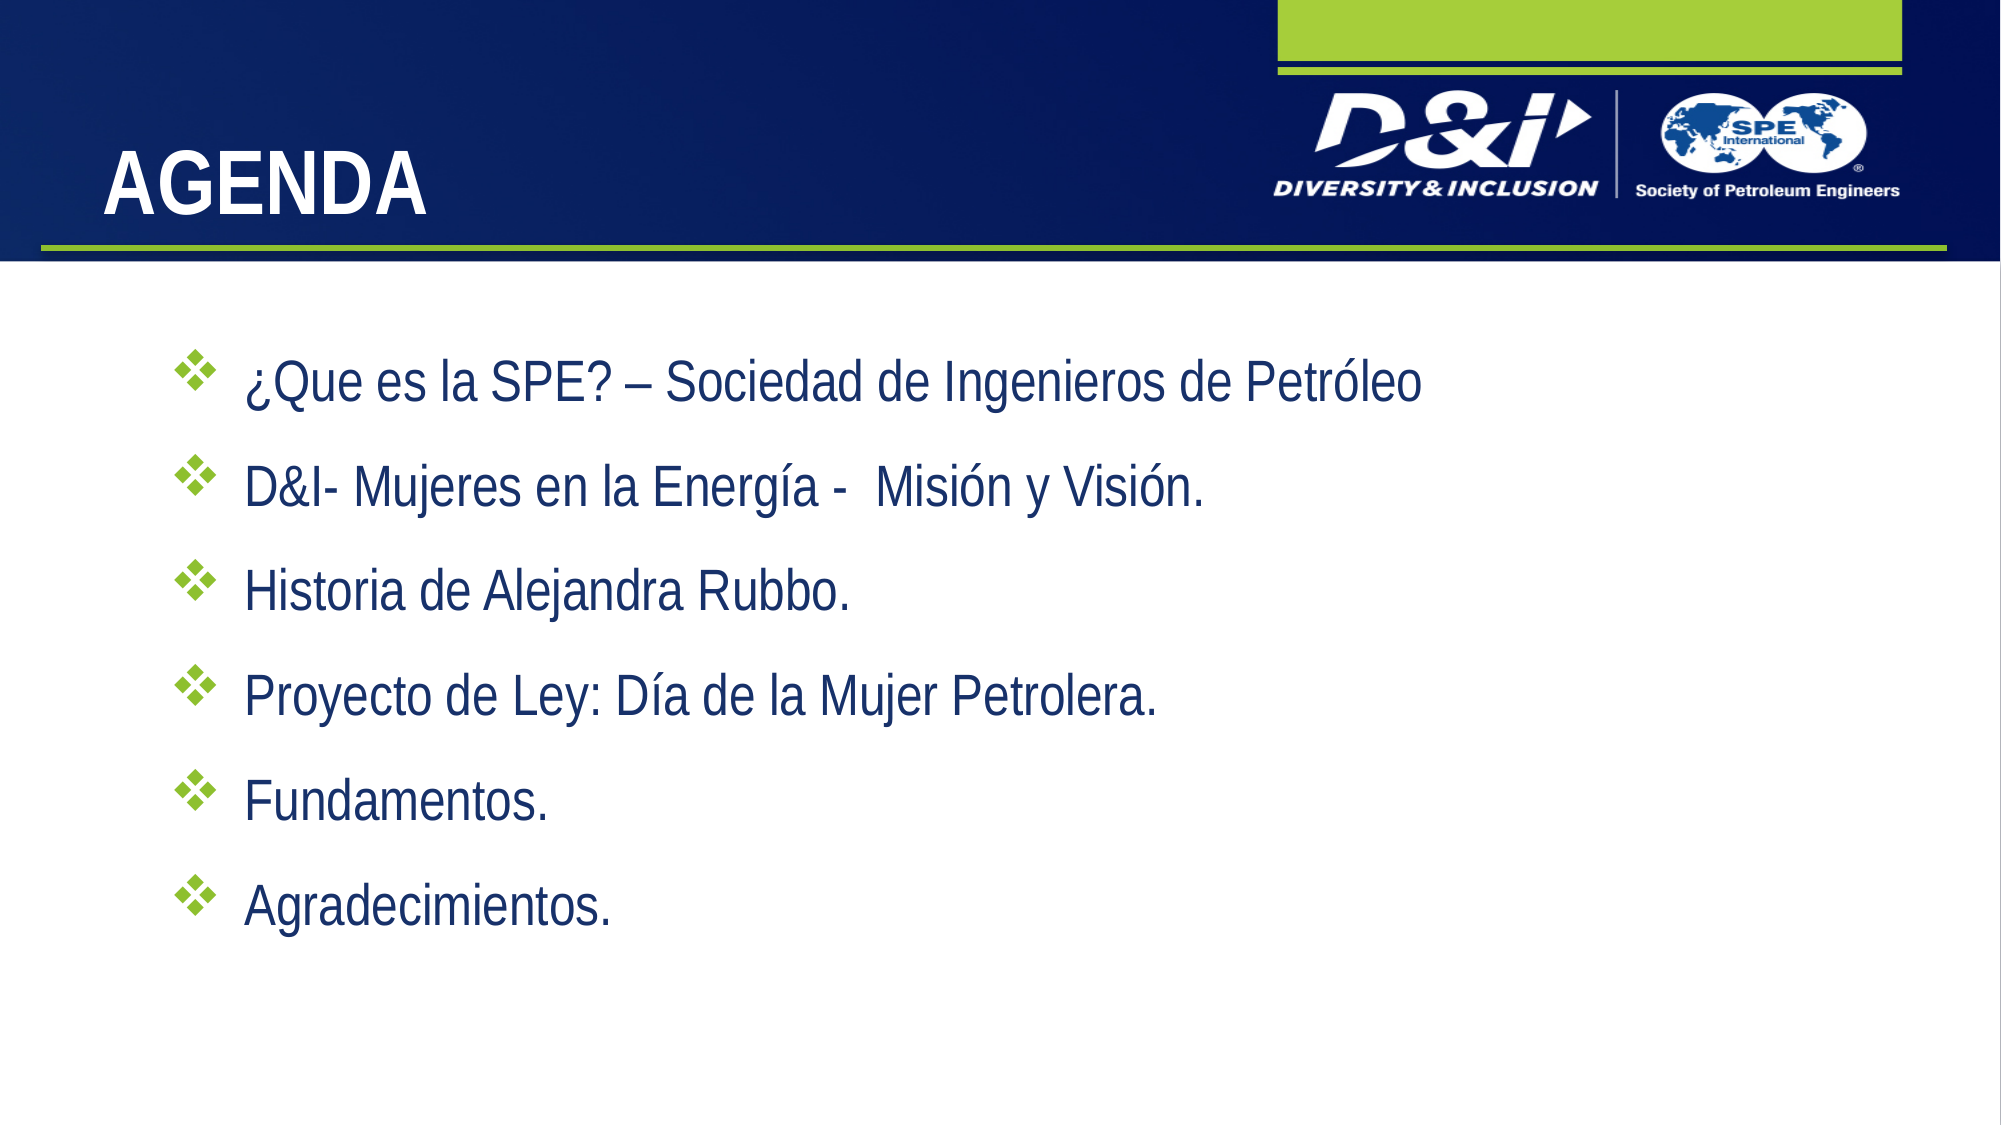

AGENDA
¿Que es la SPE? – Sociedad de Ingenieros de Petróleo
D&I- Mujeres en la Energía -  Misión y Visión.
Historia de Alejandra Rubbo.
Proyecto de Ley: Día de la Mujer Petrolera.
Fundamentos.
Agradecimientos.